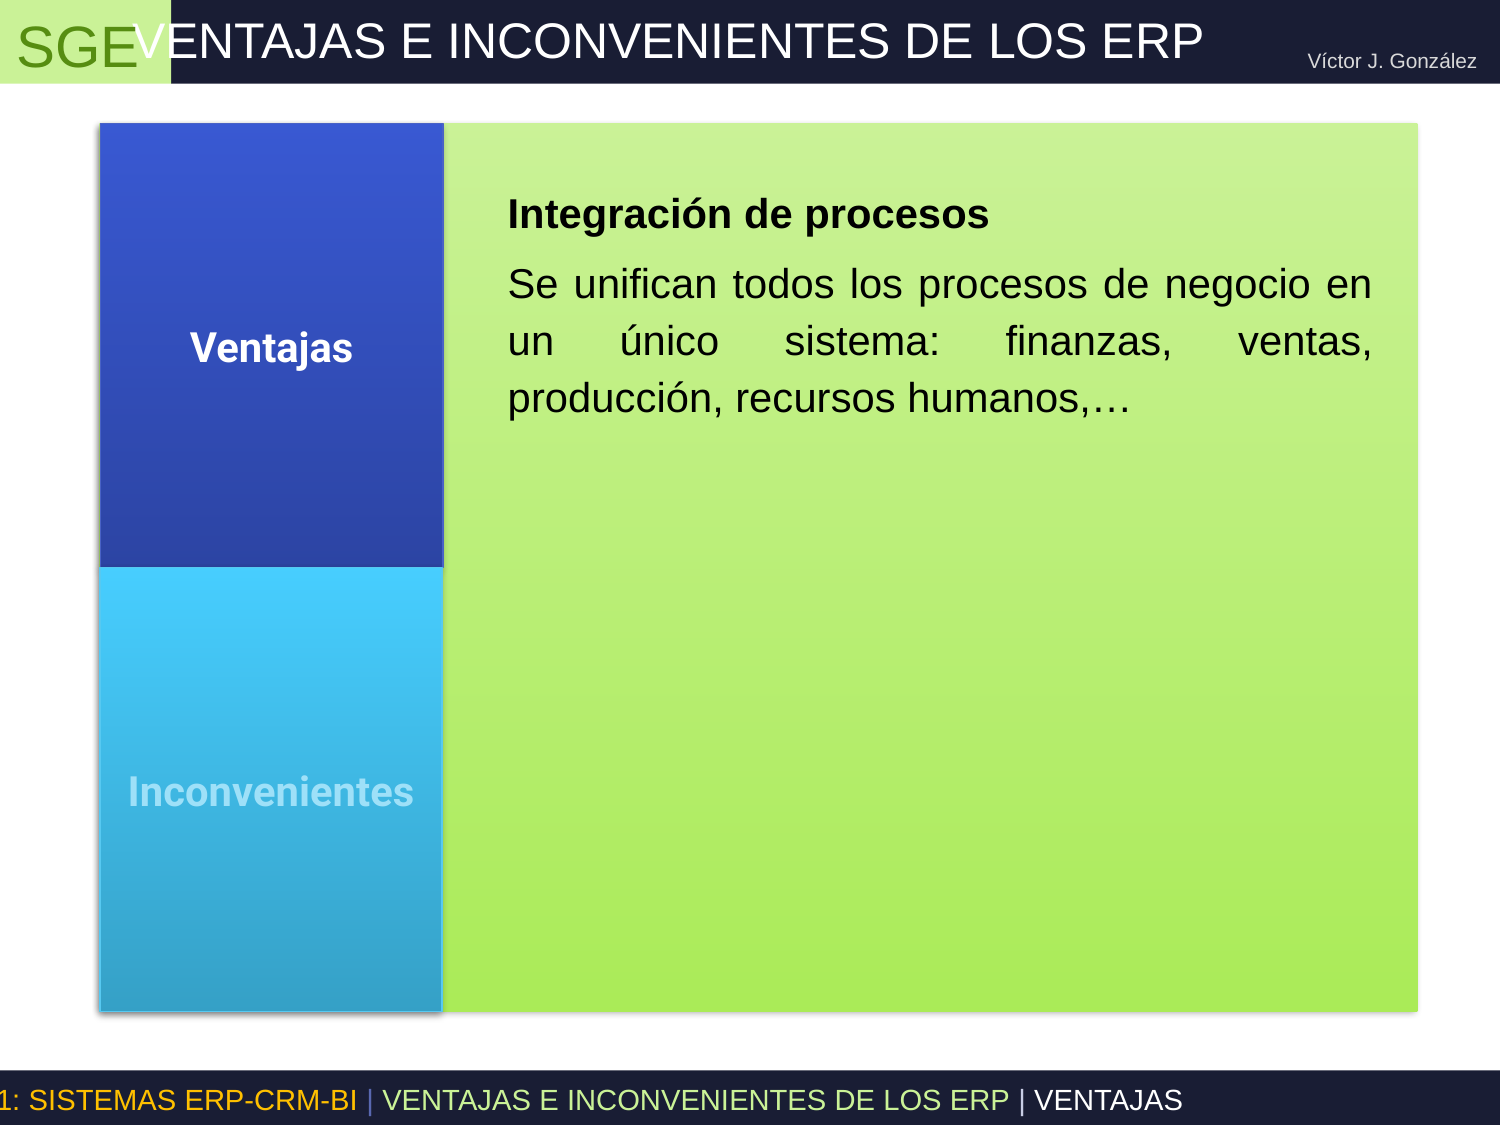

SGE
VENTAJAS E INCONVENIENTES DE LOS ERP
Víctor J. González

Ventajas
Integración de procesos
Se unifican todos los procesos de negocio en un único sistema: finanzas, ventas, producción, recursos humanos,…
Inconvenientes

UT01: SISTEMAS ERP-CRM-BI | VENTAJAS E INCONVENIENTES DE LOS ERP | VENTAJAS